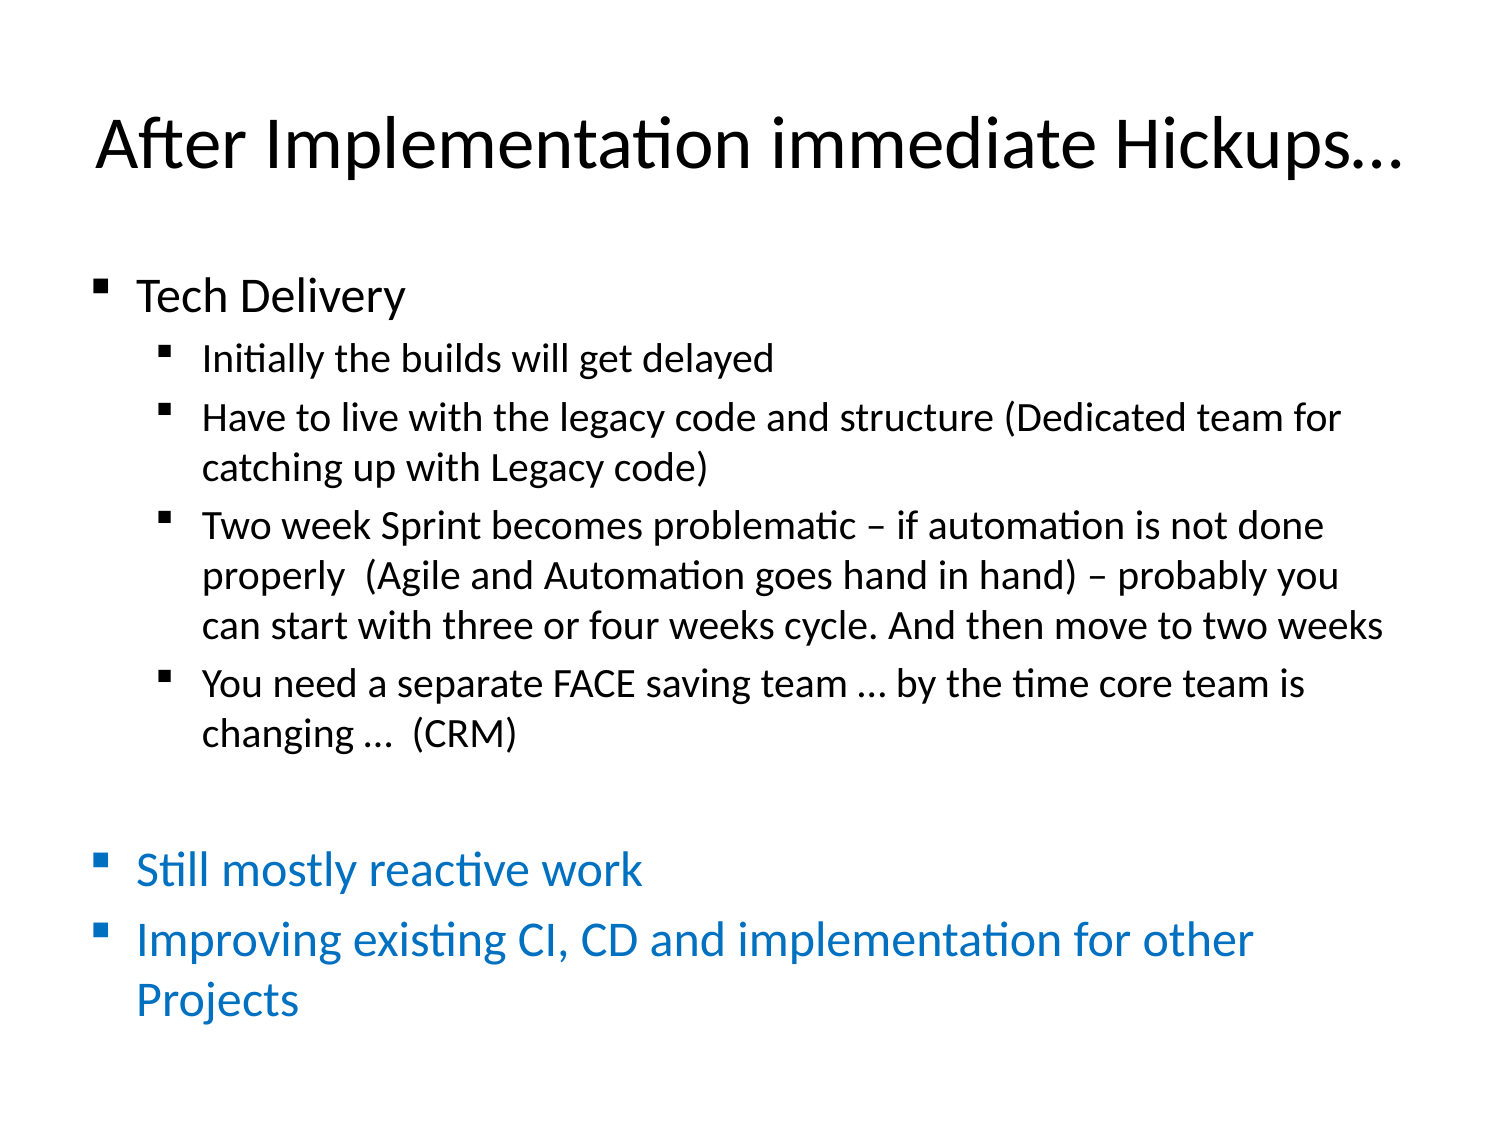

# After Implementation immediate Hickups…
Tech Delivery
Initially the builds will get delayed
Have to live with the legacy code and structure (Dedicated team for catching up with Legacy code)
Two week Sprint becomes problematic – if automation is not done properly  (Agile and Automation goes hand in hand) – probably you can start with three or four weeks cycle. And then move to two weeks
You need a separate FACE saving team … by the time core team is changing …  (CRM)

Still mostly reactive work
Improving existing CI, CD and implementation for other Projects